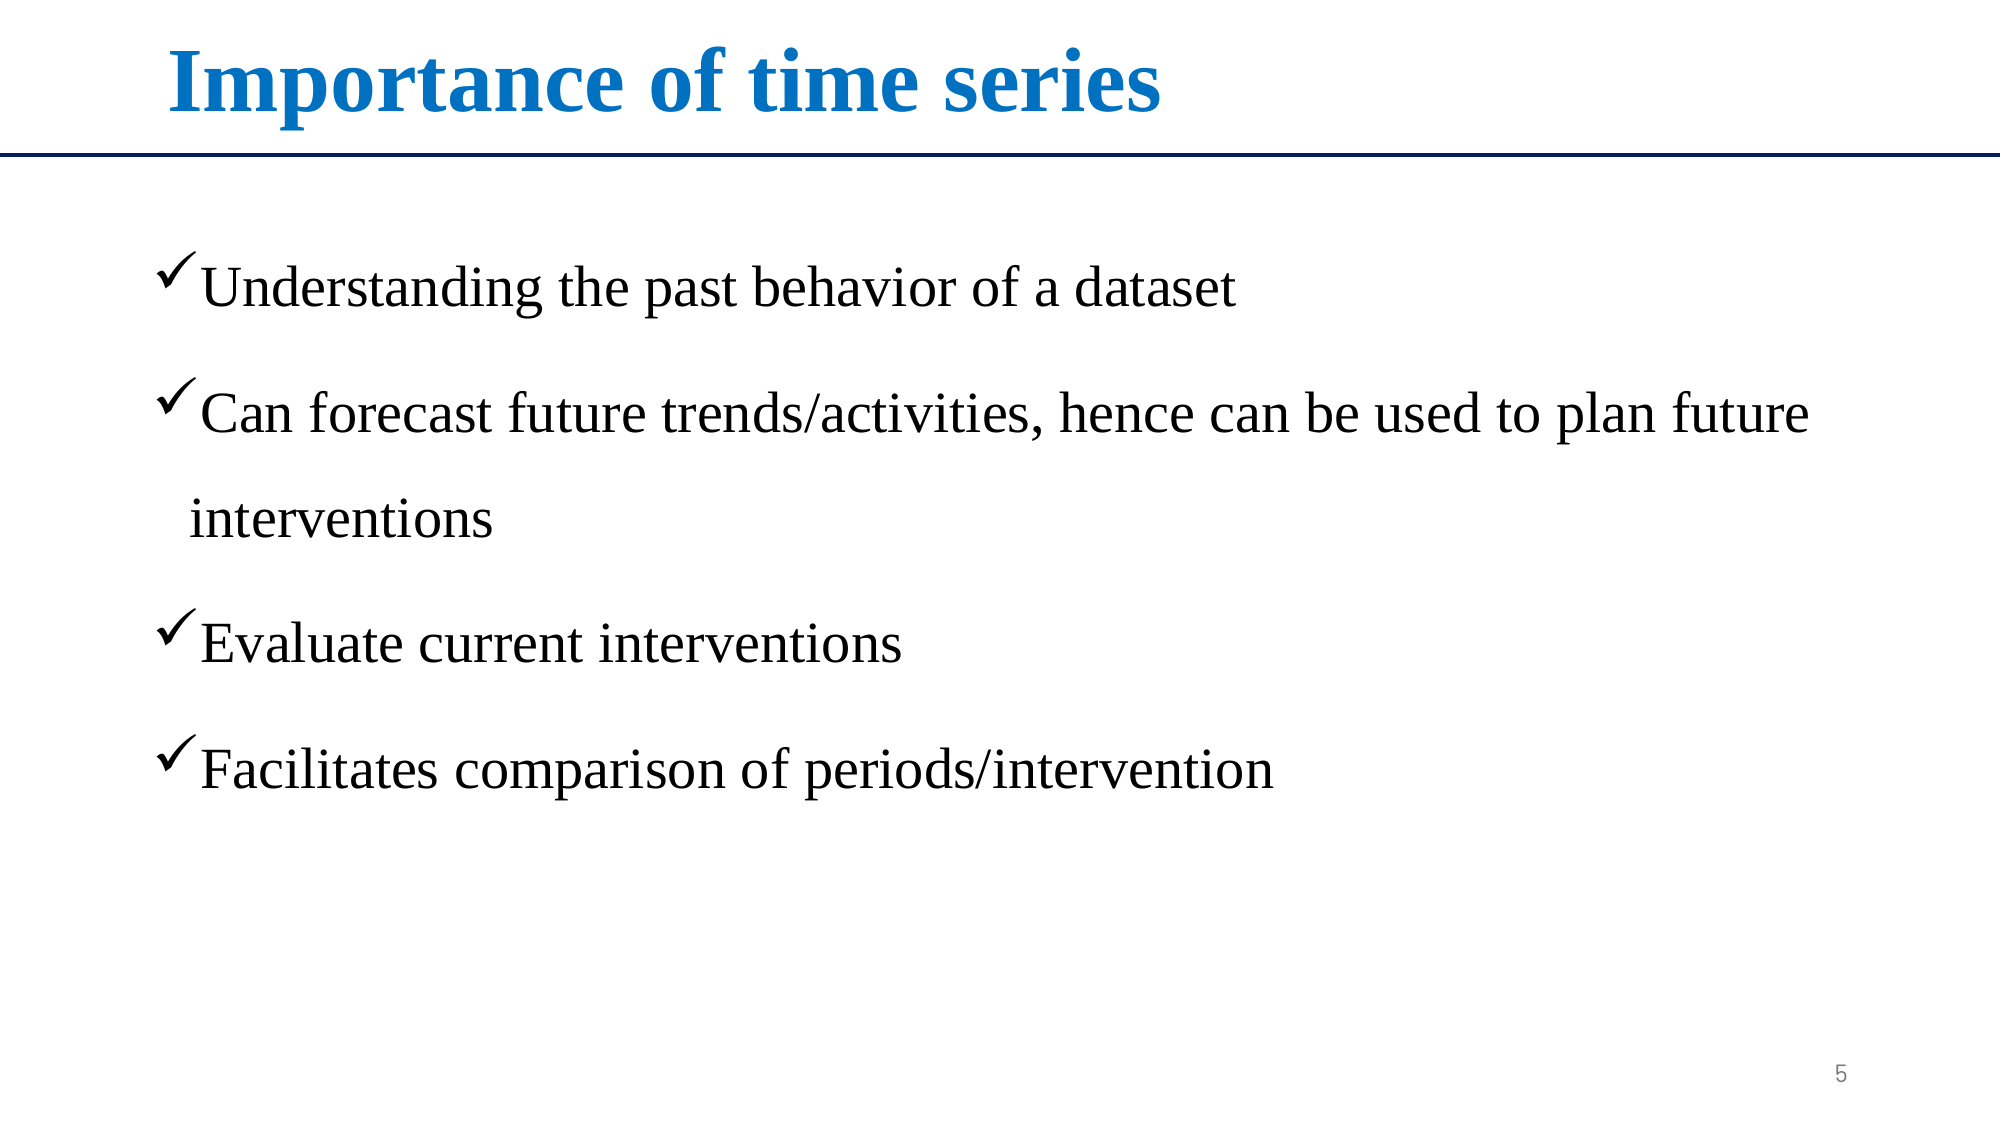

# Importance of time series
Understanding the past behavior of a dataset
Can forecast future trends/activities, hence can be used to plan future interventions
Evaluate current interventions
Facilitates comparison of periods/intervention
5